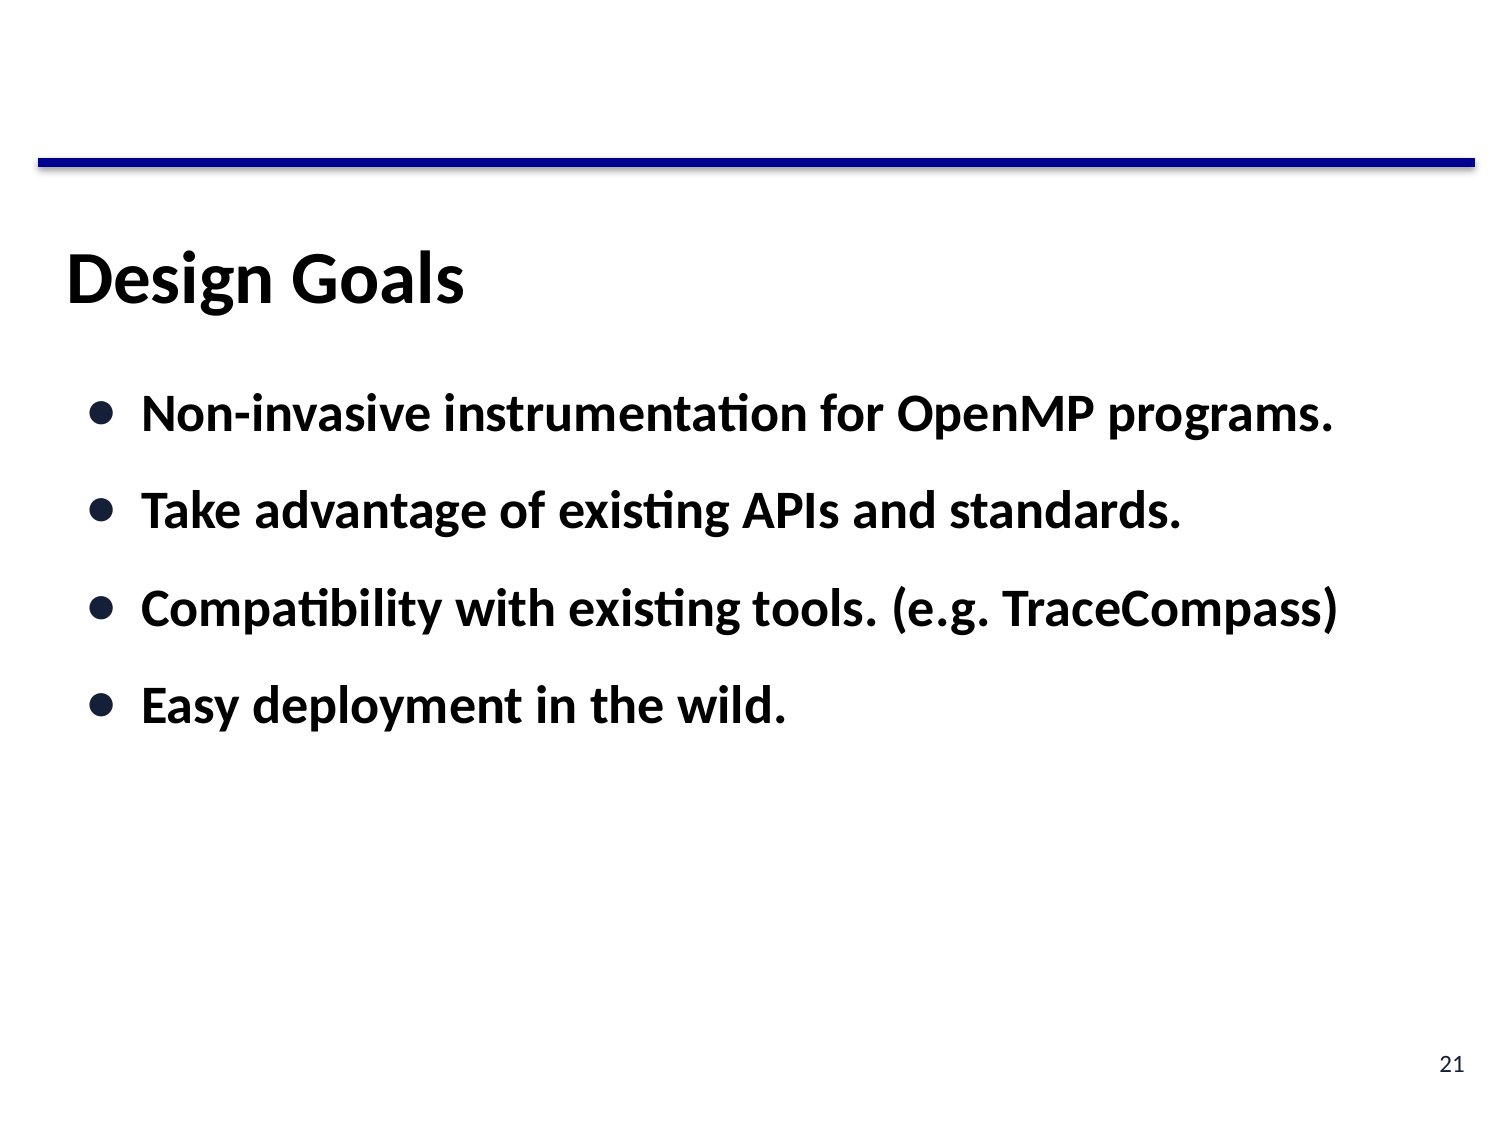

# Design Goals
Non-invasive instrumentation for OpenMP programs.
Take advantage of existing APIs and standards.
Compatibility with existing tools. (e.g. TraceCompass)
Easy deployment in the wild.
21